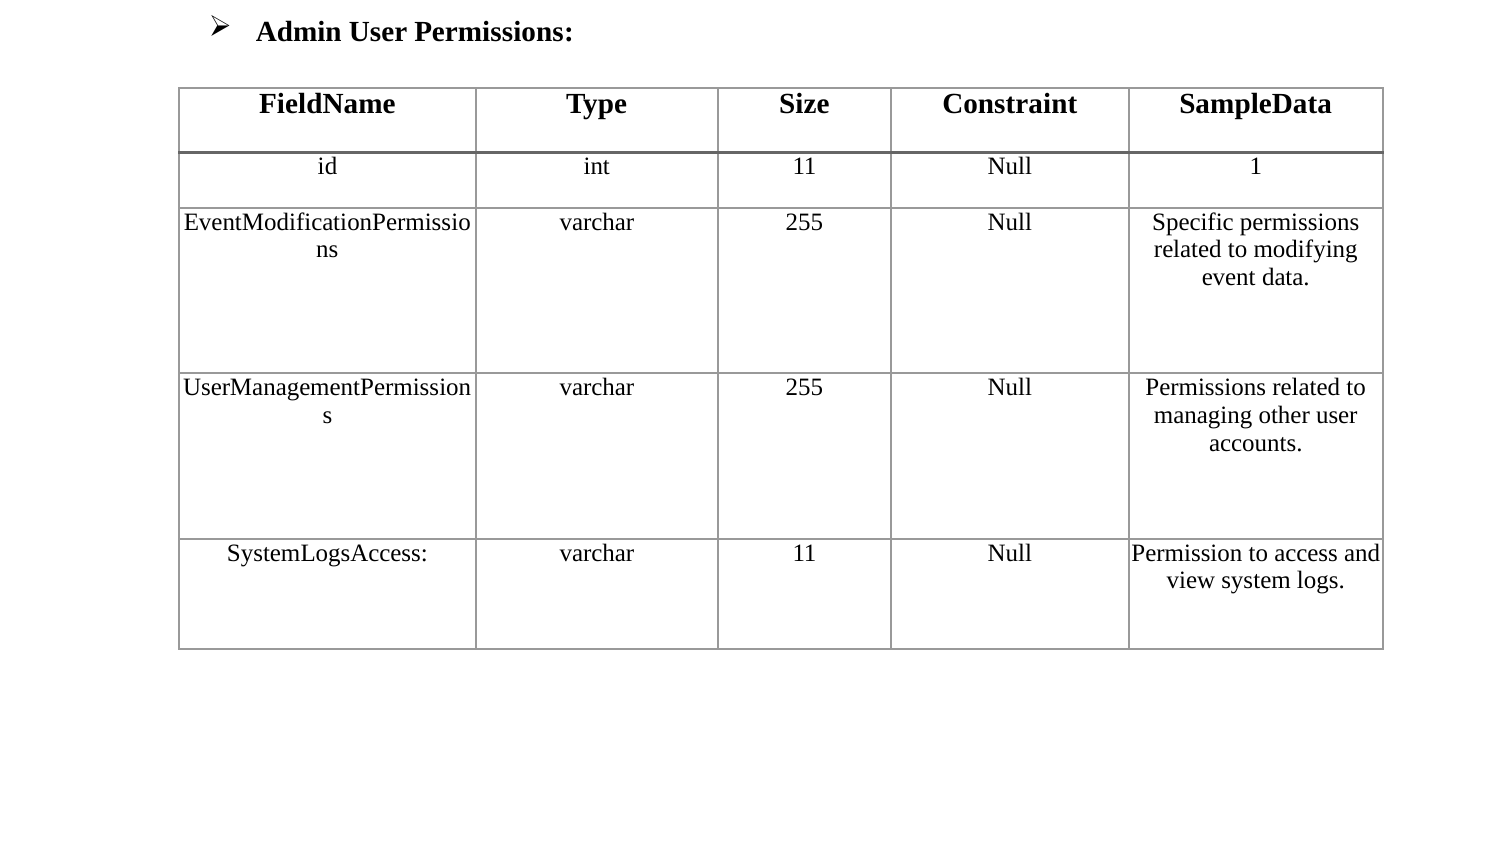

Ø Admin User Permissions:

Admin User Permissions:
| FieldName | Type | Size | Constraint | SampleData |
| --- | --- | --- | --- | --- |
| id | int | 11 | Null | 1 |
| EventModificationPermissions | varchar | 255 | Null | Specific permissions related to modifying event data. |
| UserManagementPermissions | varchar | 255 | Null | Permissions related to managing other user accounts. |
| SystemLogsAccess: | varchar | 11 | Null | Permission to access and view system logs. |